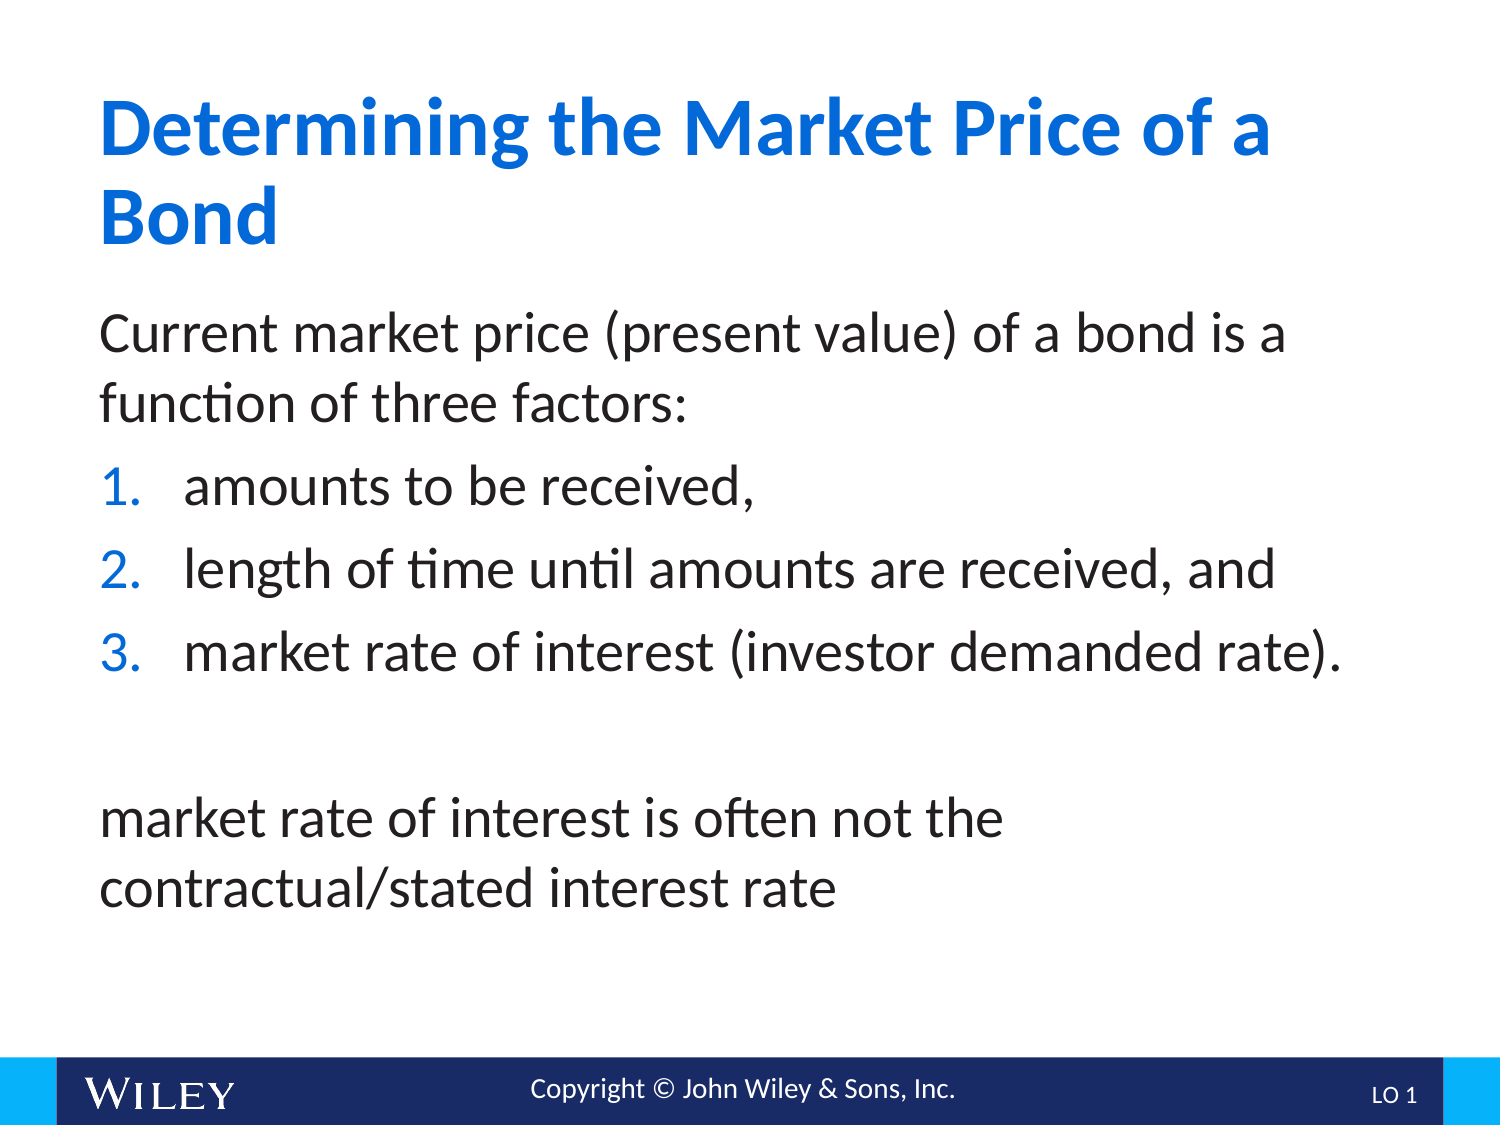

# Determining the Market Price of a Bond
Current market price (present value) of a bond is a function of three factors:
amounts to be received,
length of time until amounts are received, and
market rate of interest (investor demanded rate).

market rate of interest is often not the contractual/stated interest rate
L O 1